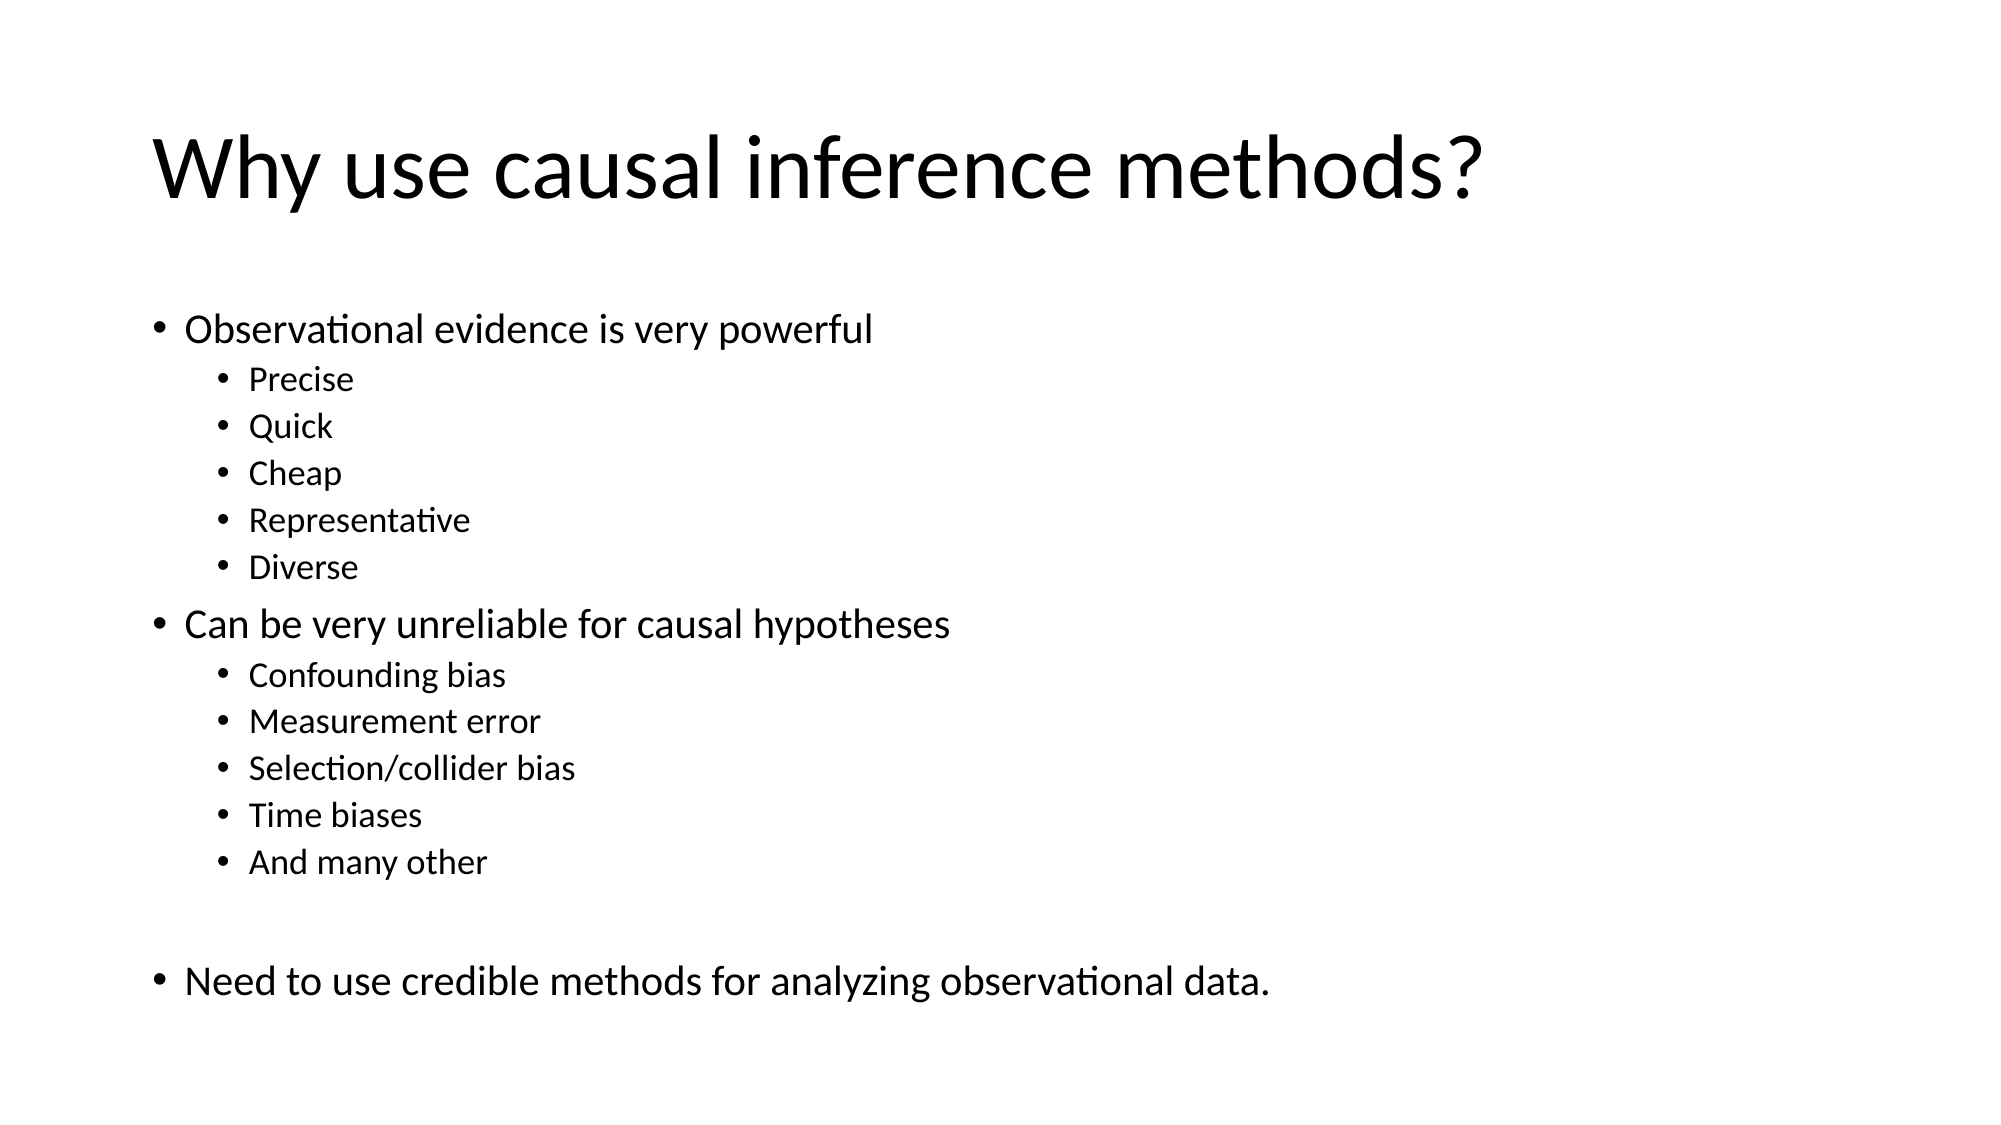

# Why use causal inference methods?
Observational evidence is very powerful
Precise
Quick
Cheap
Representative
Diverse
Can be very unreliable for causal hypotheses
Confounding bias
Measurement error
Selection/collider bias
Time biases
And many other

Need to use credible methods for analyzing observational data.